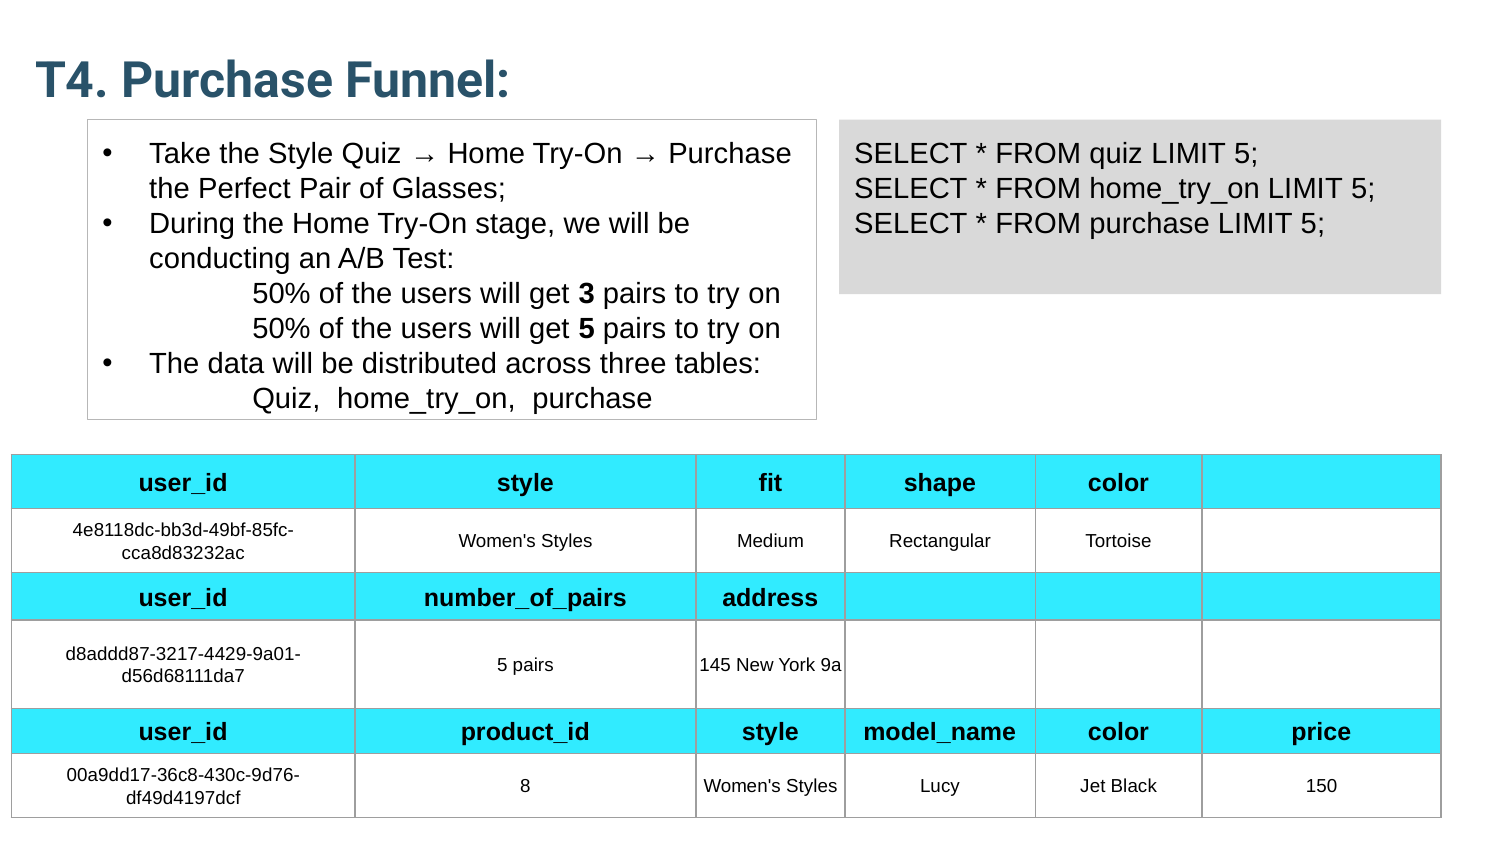

T4. Purchase Funnel:

Take the Style Quiz → Home Try-On → Purchase the Perfect Pair of Glasses;
During the Home Try-On stage, we will be conducting an A/B Test:
	50% of the users will get 3 pairs to try on
	50% of the users will get 5 pairs to try on
The data will be distributed across three tables:
	Quiz,  home_try_on,  purchase

SELECT * FROM quiz LIMIT 5;
SELECT * FROM home_try_on LIMIT 5;
SELECT * FROM purchase LIMIT 5;
| user\_id | style | fit | shape | color |  |
| --- | --- | --- | --- | --- | --- |
| 4e8118dc-bb3d-49bf-85fc-cca8d83232ac | Women's Styles | Medium | Rectangular | Tortoise |  |
| user\_id | number\_of\_pairs | address |  |  |  |
| d8addd87-3217-4429-9a01-d56d68111da7 | 5 pairs | 145 New York 9a |  |  |  |
| user\_id | product\_id | style | model\_name | color | price |
| 00a9dd17-36c8-430c-9d76-df49d4197dcf | 8 | Women's Styles | Lucy | Jet Black | 150 |